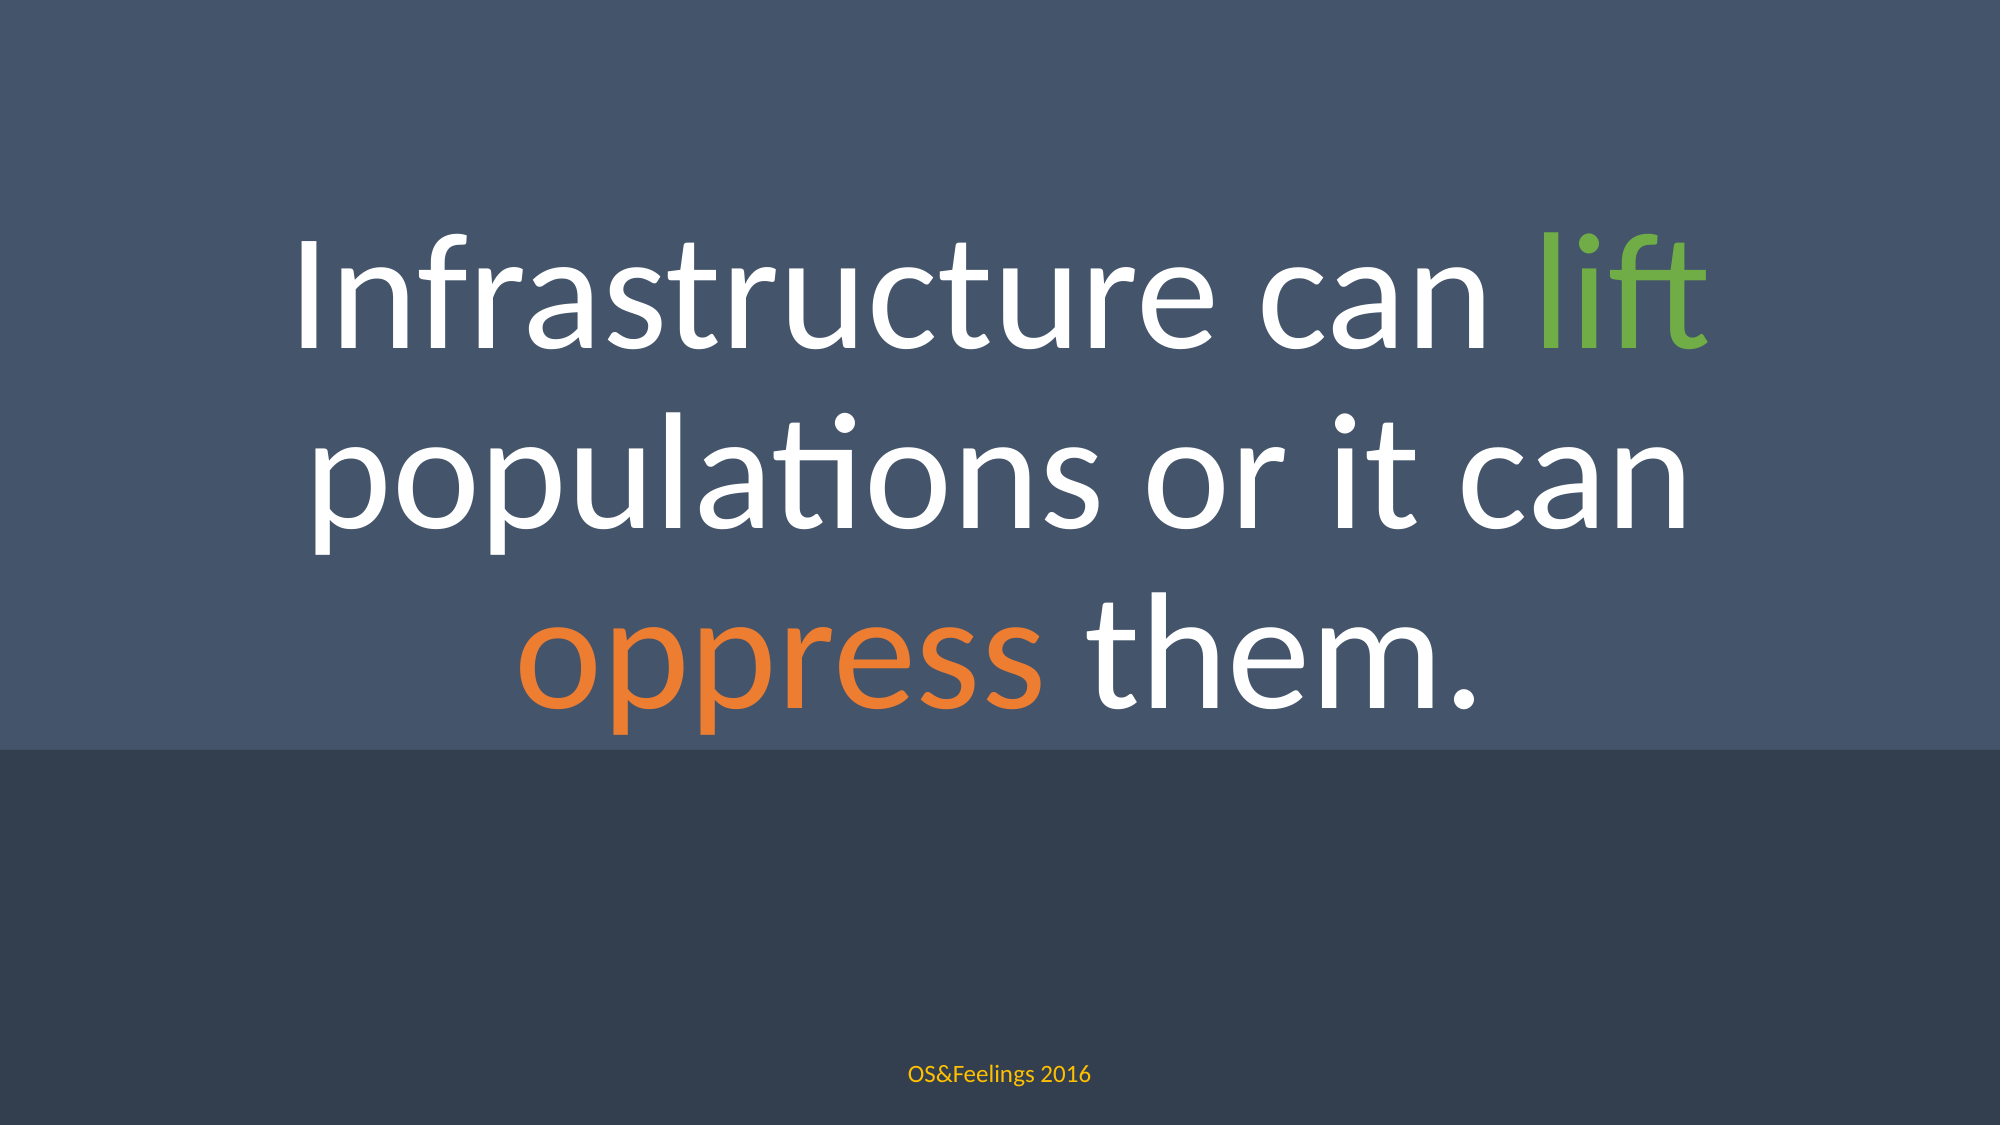

Infrastructure can lift populations or it can oppress them.
OS&Feelings 2016